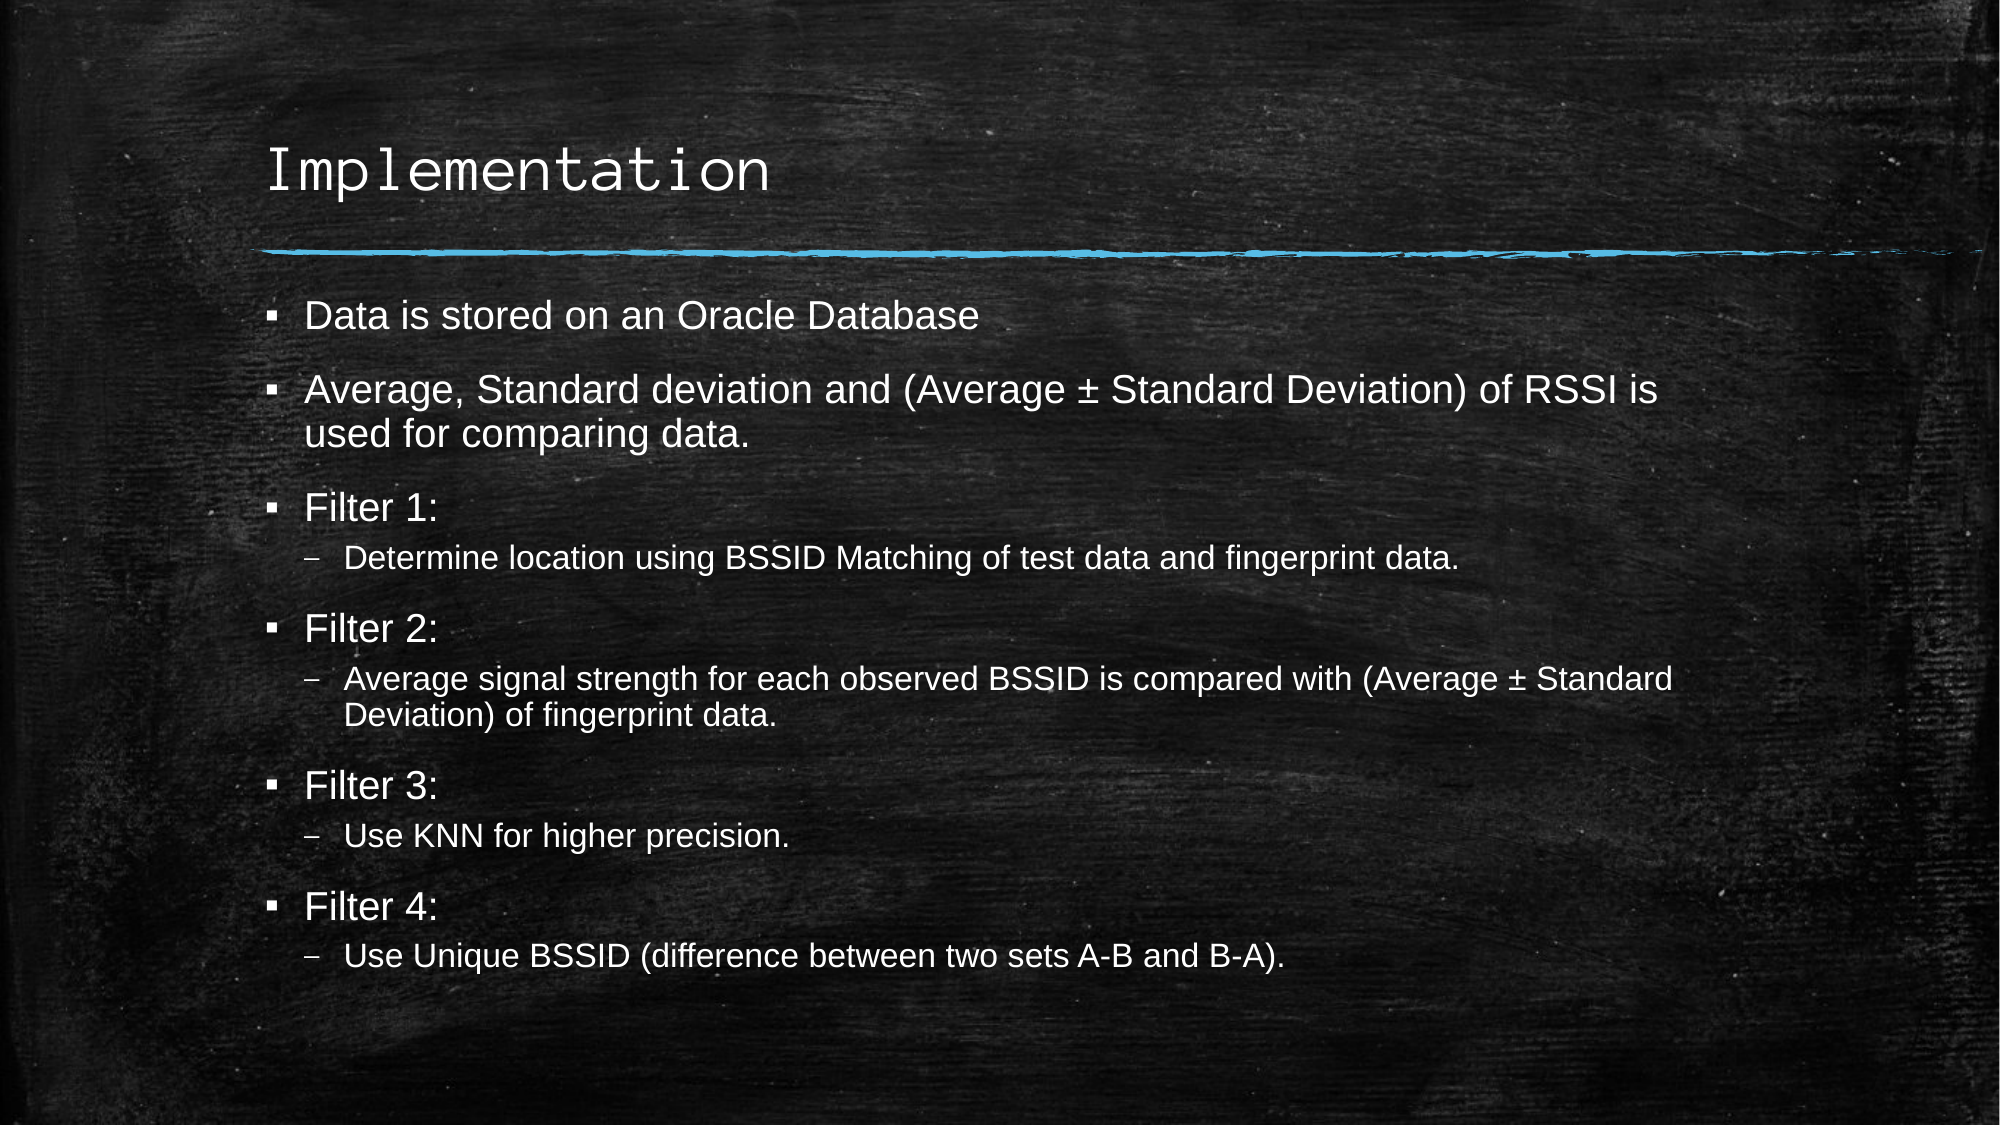

# Implementation
Data is stored on an Oracle Database
Average, Standard deviation and (Average ± Standard Deviation) of RSSI is used for comparing data.
Filter 1:
Determine location using BSSID Matching of test data and fingerprint data.
Filter 2:
Average signal strength for each observed BSSID is compared with (Average ± Standard Deviation) of fingerprint data.
Filter 3:
Use KNN for higher precision.
Filter 4:
Use Unique BSSID (difference between two sets A-B and B-A).